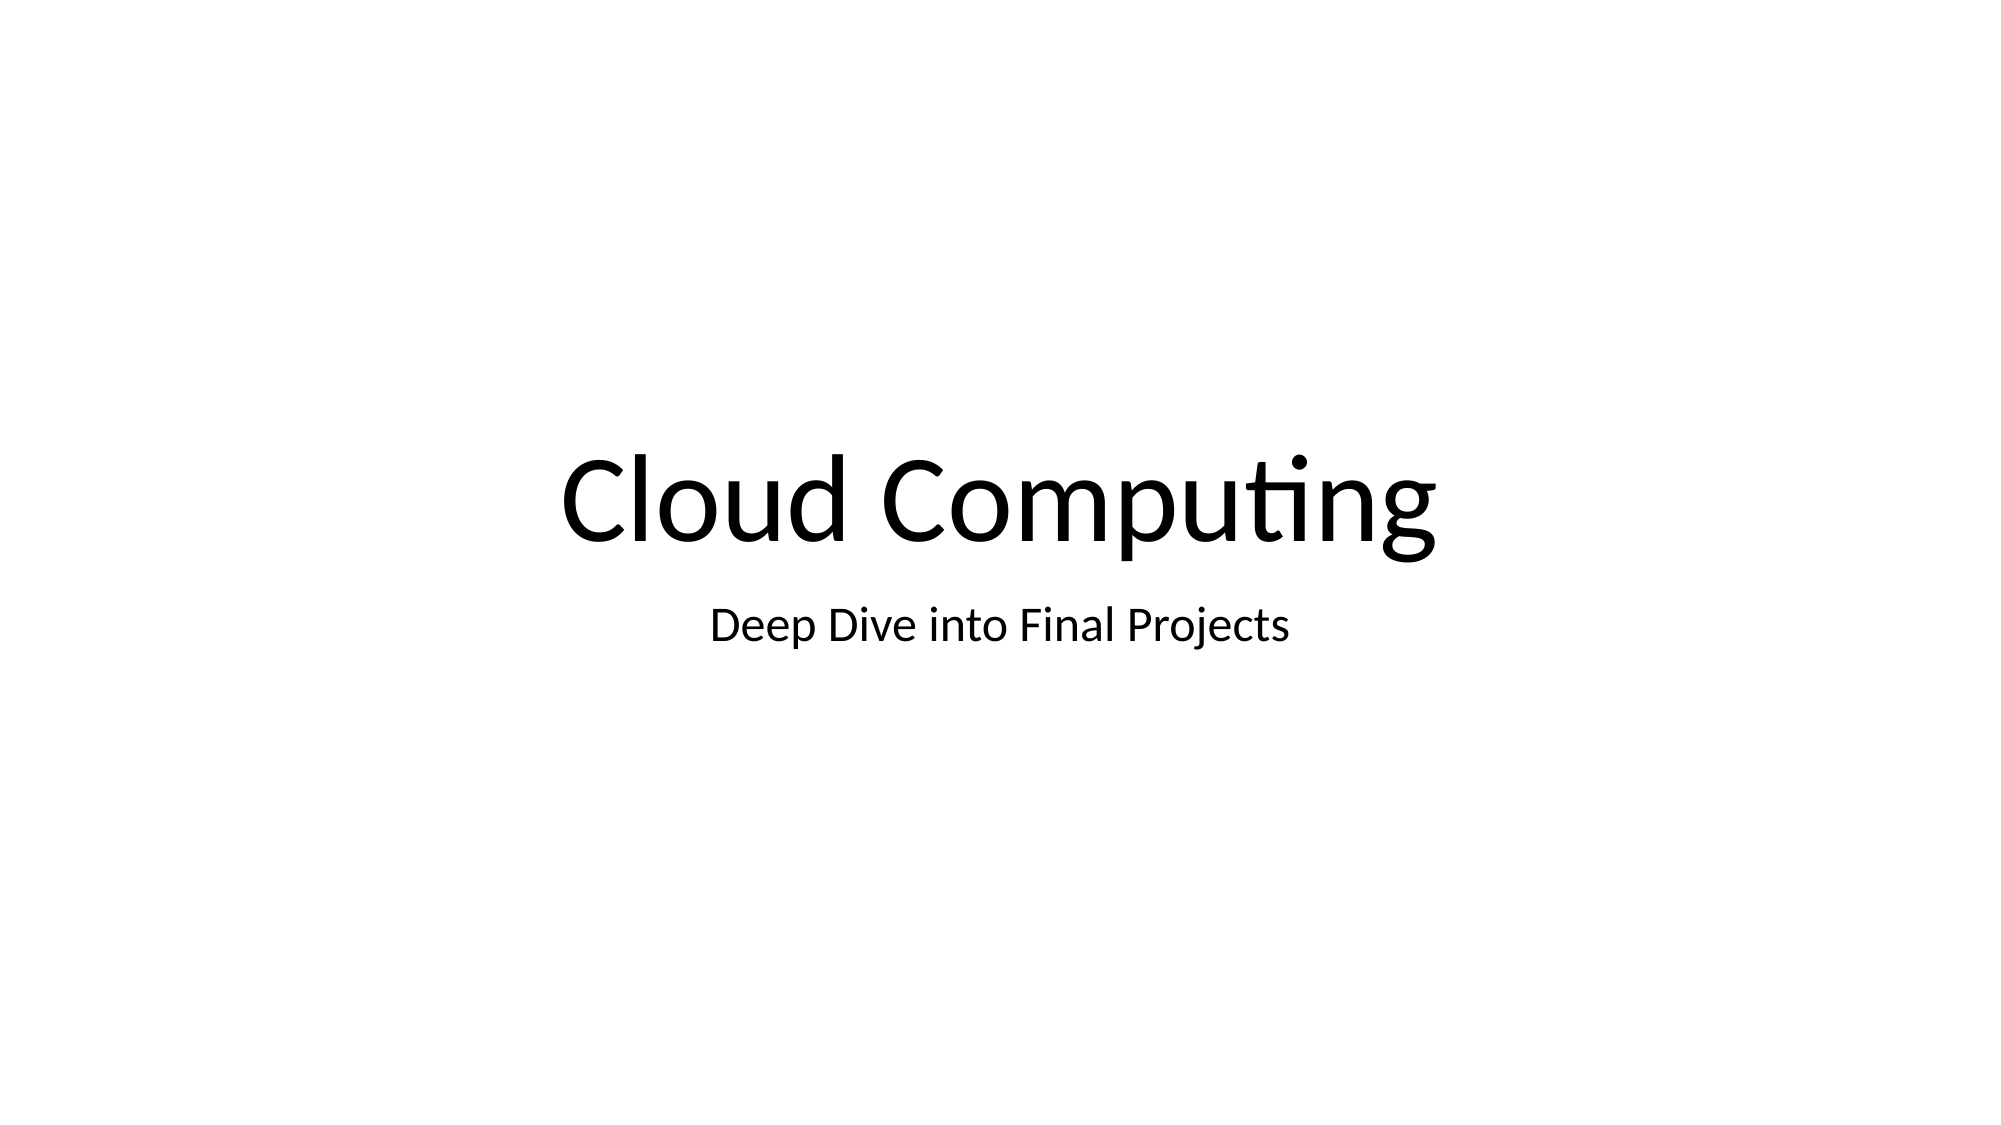

# Cloud Computing
Deep Dive into Final Projects